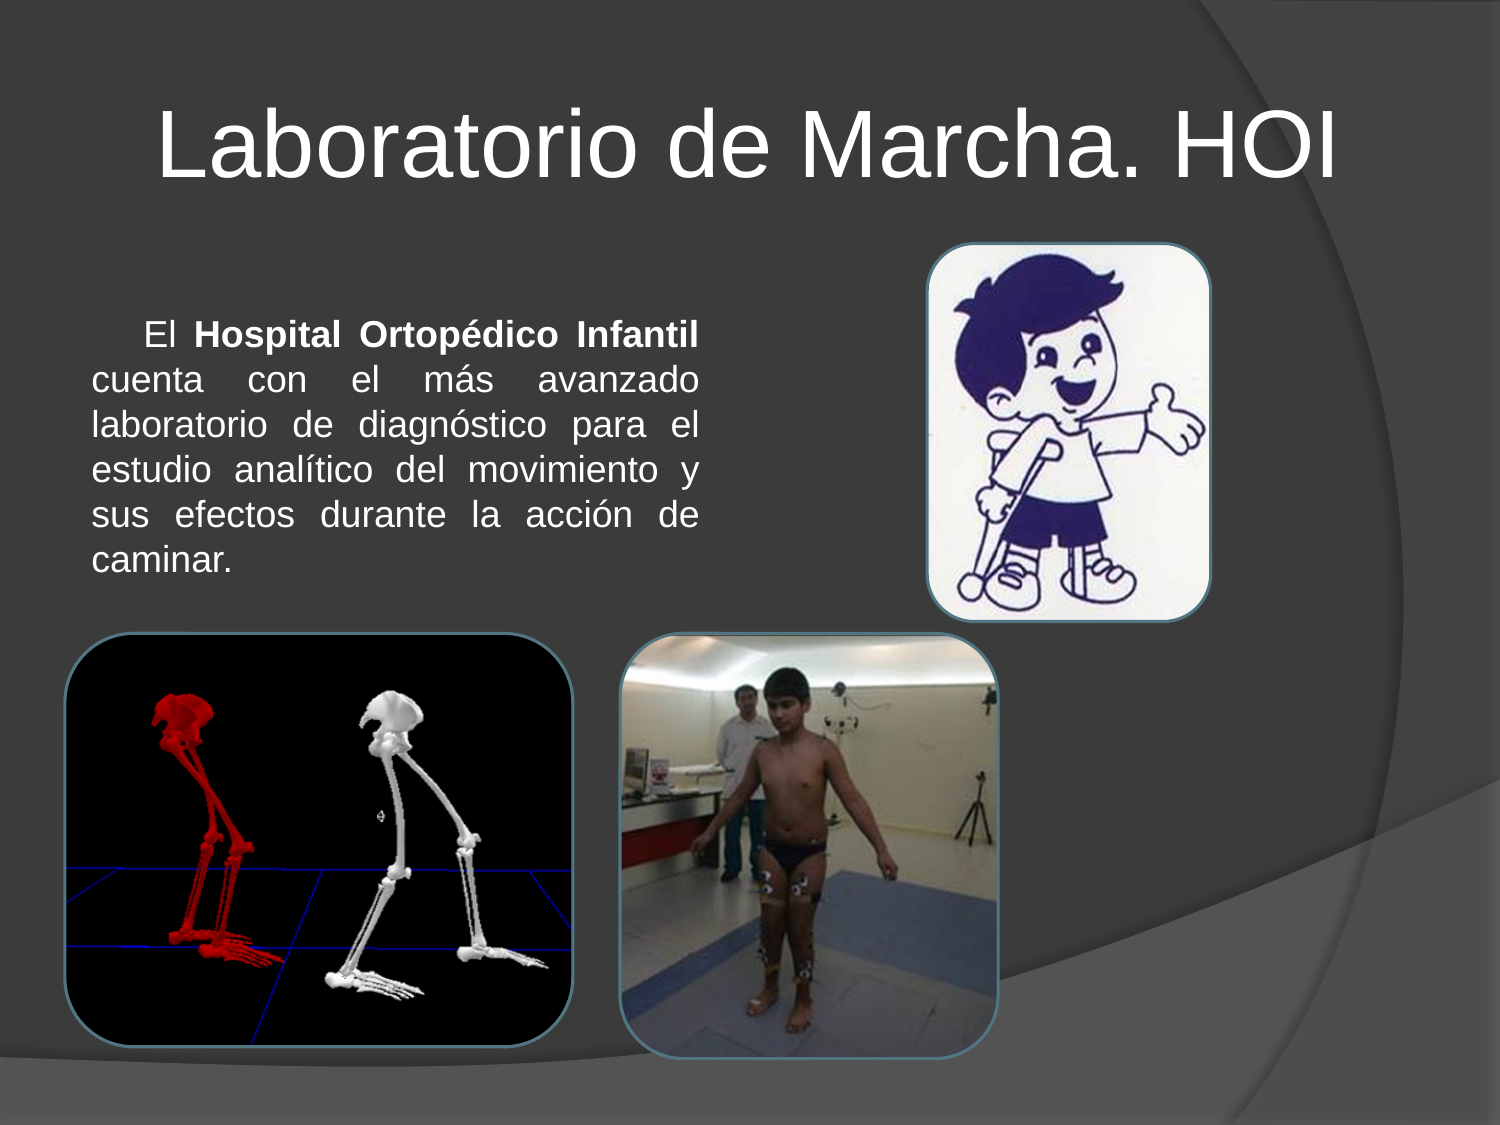

# Laboratorio de Marcha. HOI

   El Hospital Ortopédico Infantil cuenta con el más avanzado laboratorio de diagnóstico para el estudio analítico del movimiento y sus efectos durante la acción de caminar.